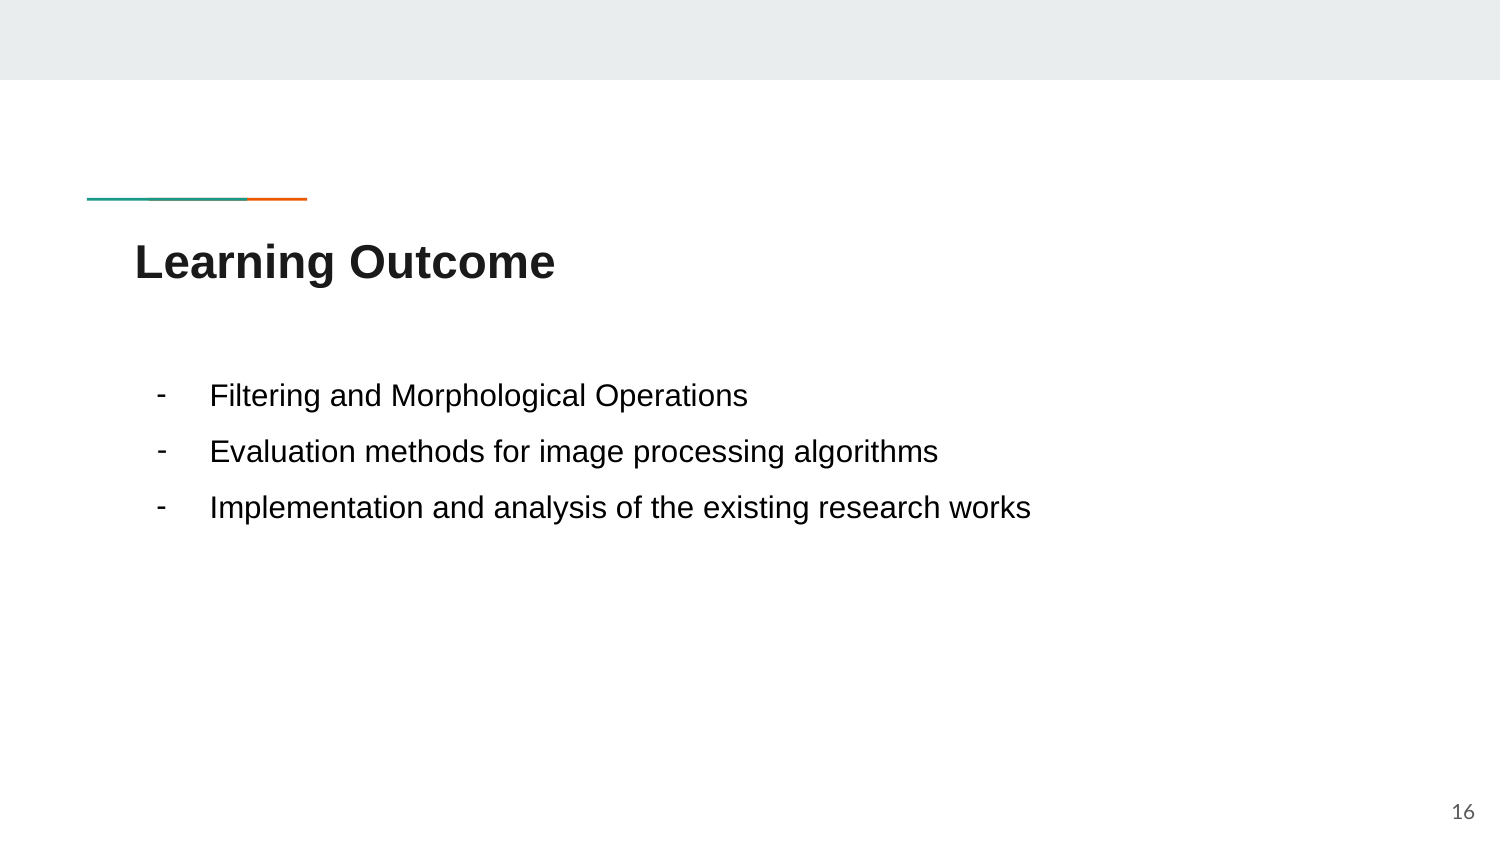

# Learning Outcome
Filtering and Morphological Operations
Evaluation methods for image processing algorithms
Implementation and analysis of the existing research works
16